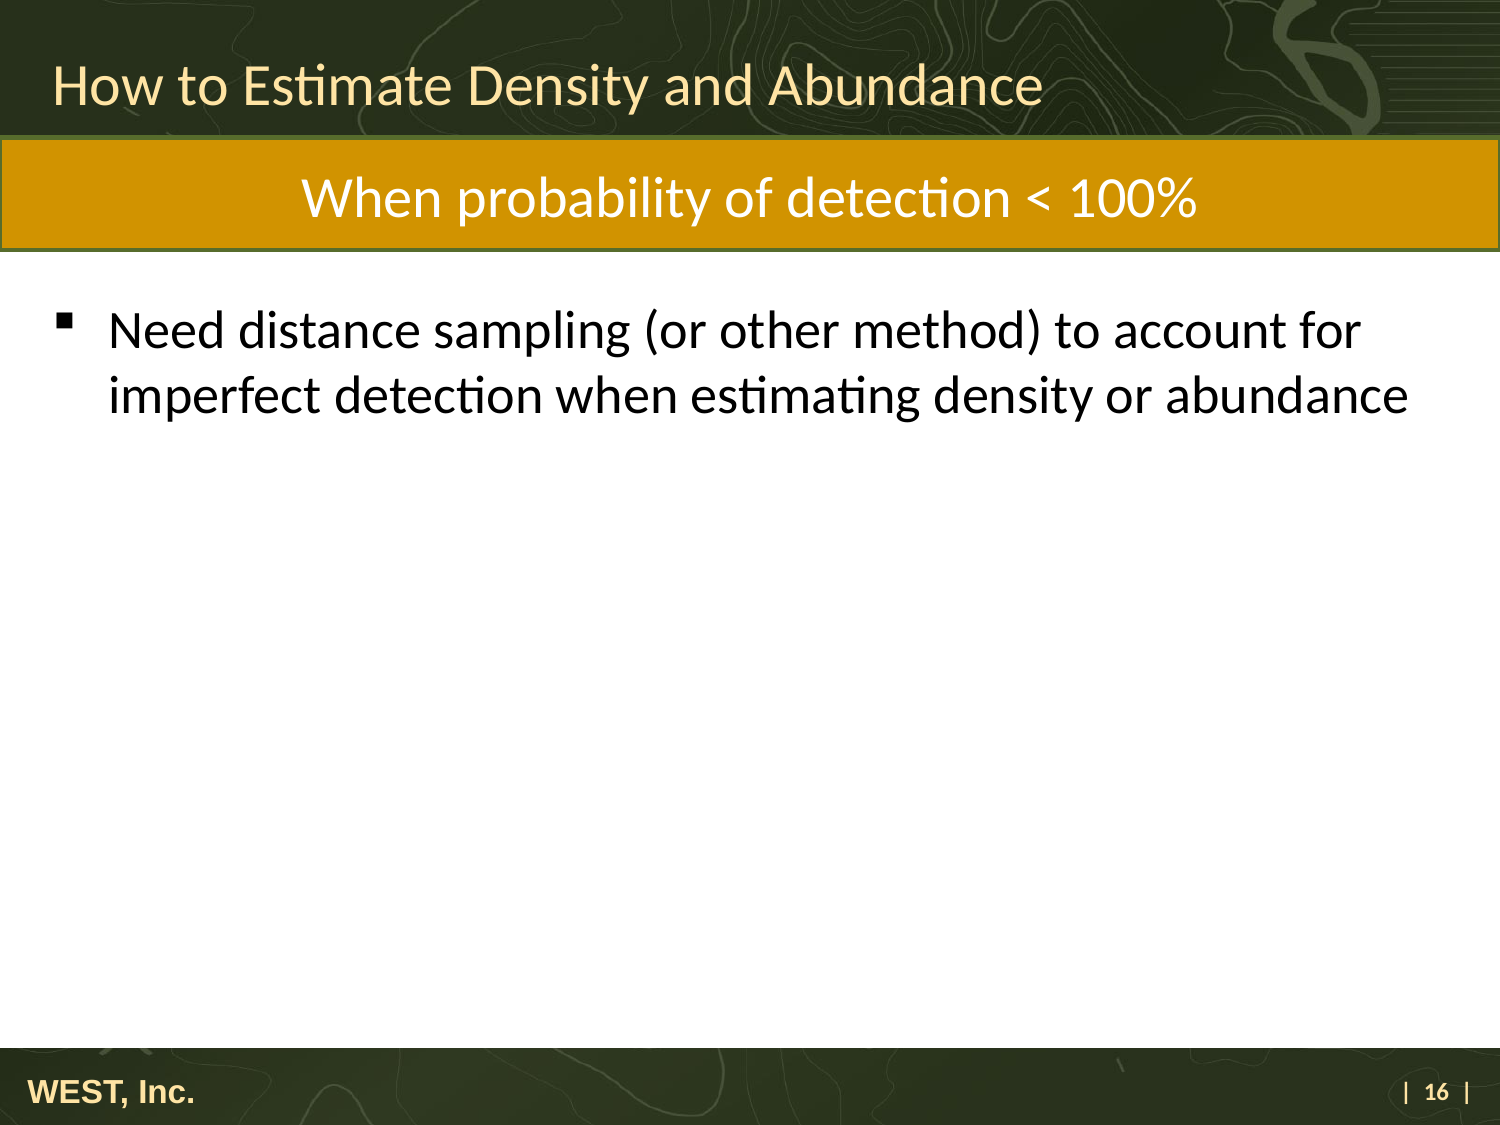

# How to Estimate Density and Abundance
When probability of detection < 100%
Need distance sampling (or other method) to account for imperfect detection when estimating density or abundance